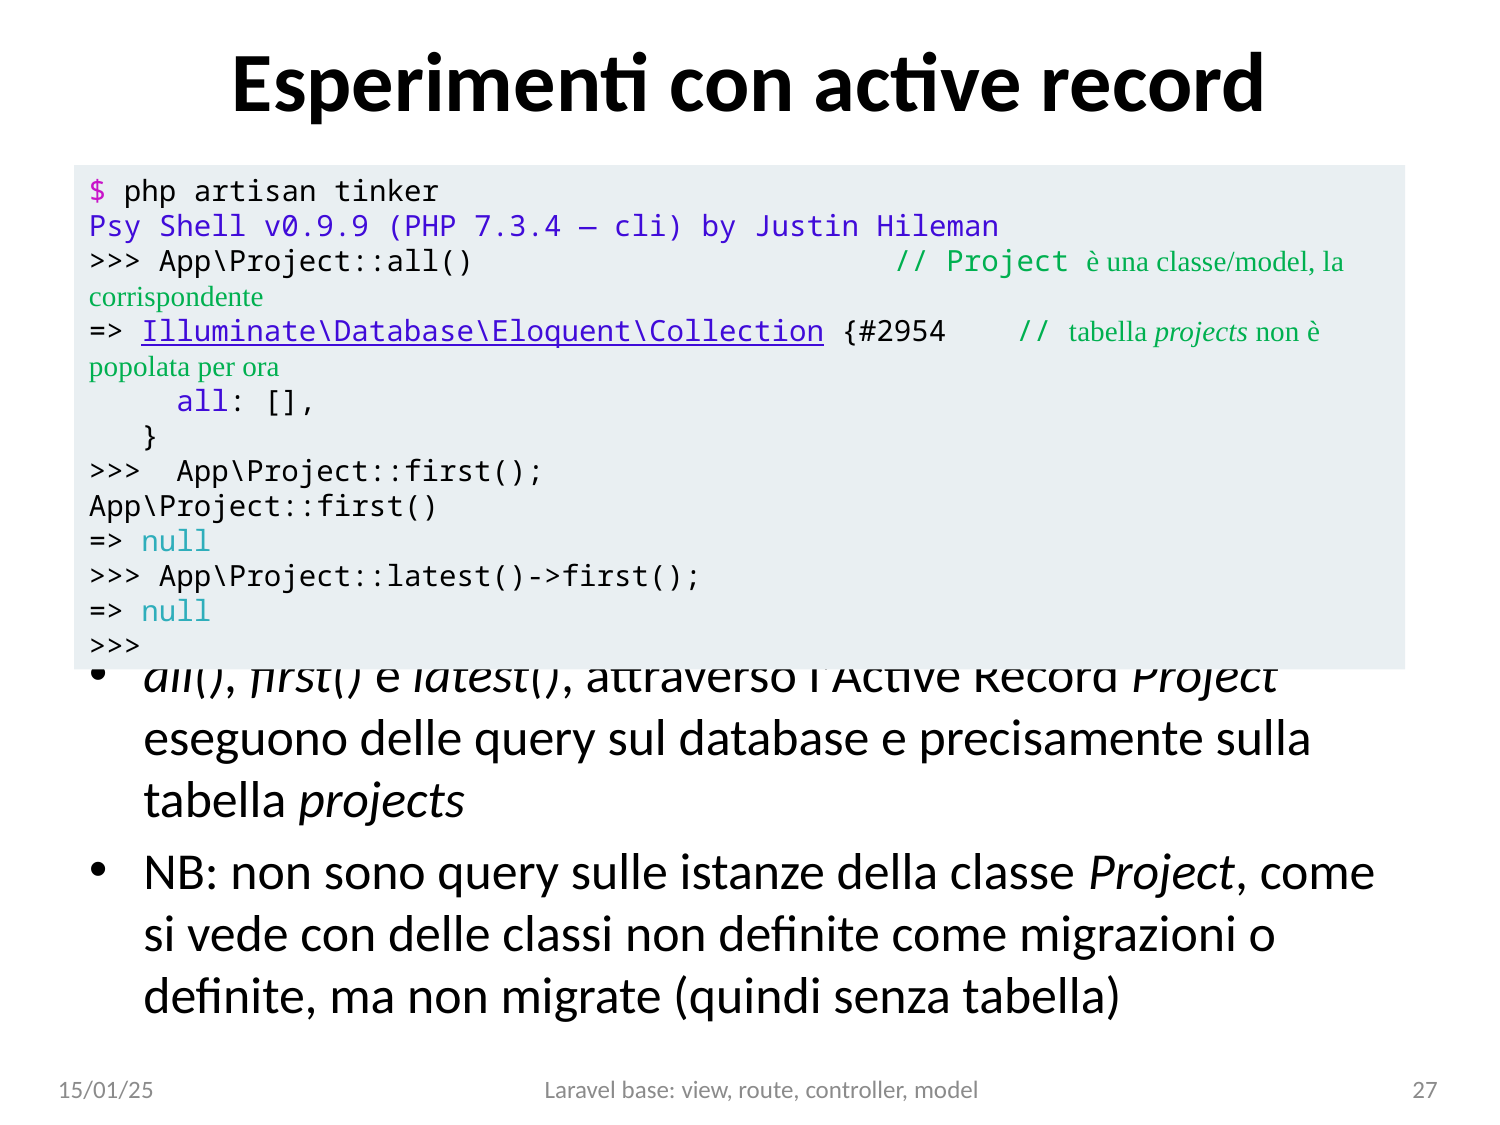

# Esperimenti con active record
$ php artisan tinker
Psy Shell v0.9.9 (PHP 7.3.4 — cli) by Justin Hileman
>>> App\Project::all()                        // Project è una classe/model, la corrispondente
=> Illuminate\Database\Eloquent\Collection {#2954    // tabella projects non è popolata per ora
     all: [],
   }
>>>  App\Project::first();
App\Project::first()
=> null
>>> App\Project::latest()->first();
=> null
>>>
all(), first() e latest(), attraverso l'Active Record Project eseguono delle query sul database e precisamente sulla tabella projects
NB: non sono query sulle istanze della classe Project, come si vede con delle classi non definite come migrazioni o definite, ma non migrate (quindi senza tabella)
15/01/25
Laravel base: view, route, controller, model
27